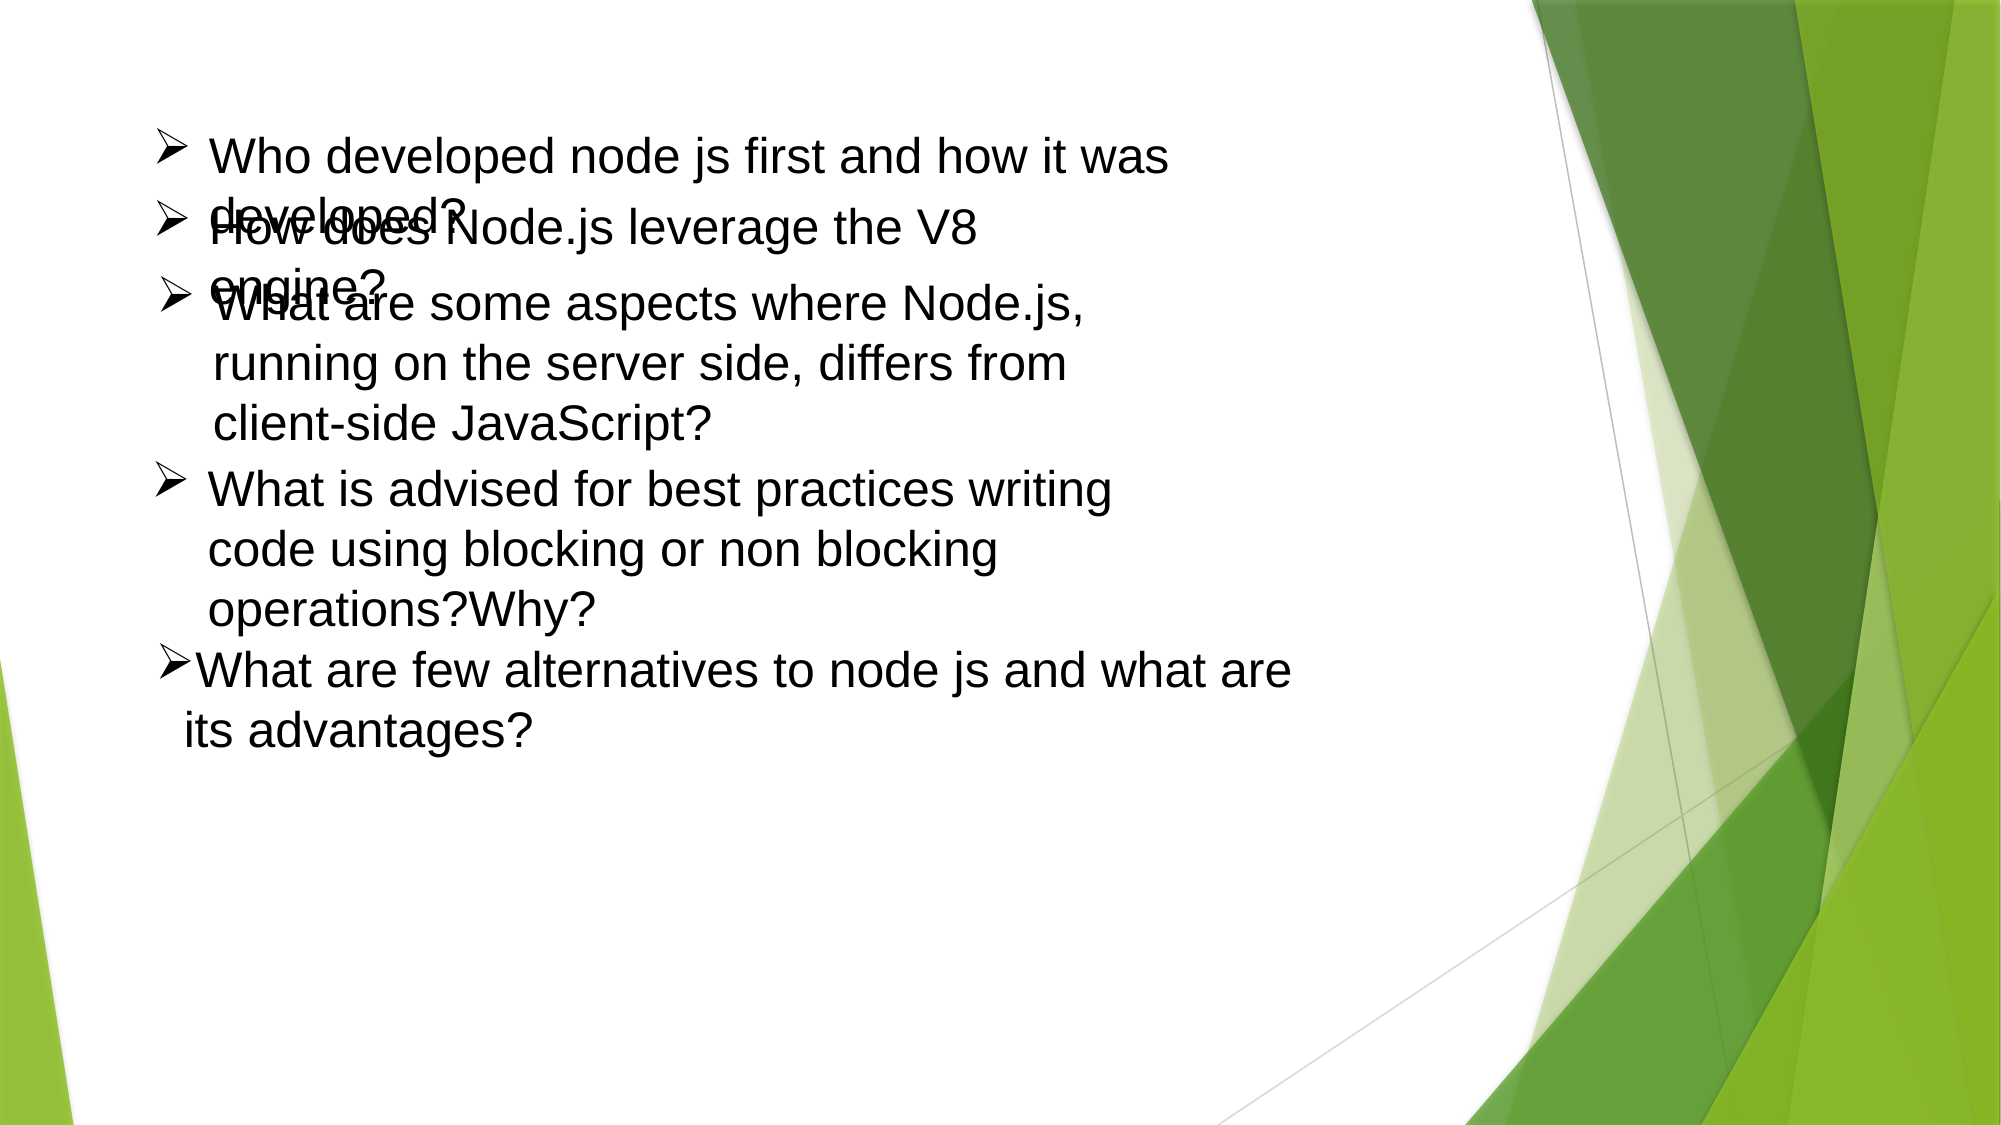

Who developed node js first and how it was developed?
How does Node.js leverage the V8 engine?
What are some aspects where Node.js, running on the server side, differs from client-side JavaScript?
What is advised for best practices writing code using blocking or non blocking operations?Why?
What are few alternatives to node js and what are its advantages?